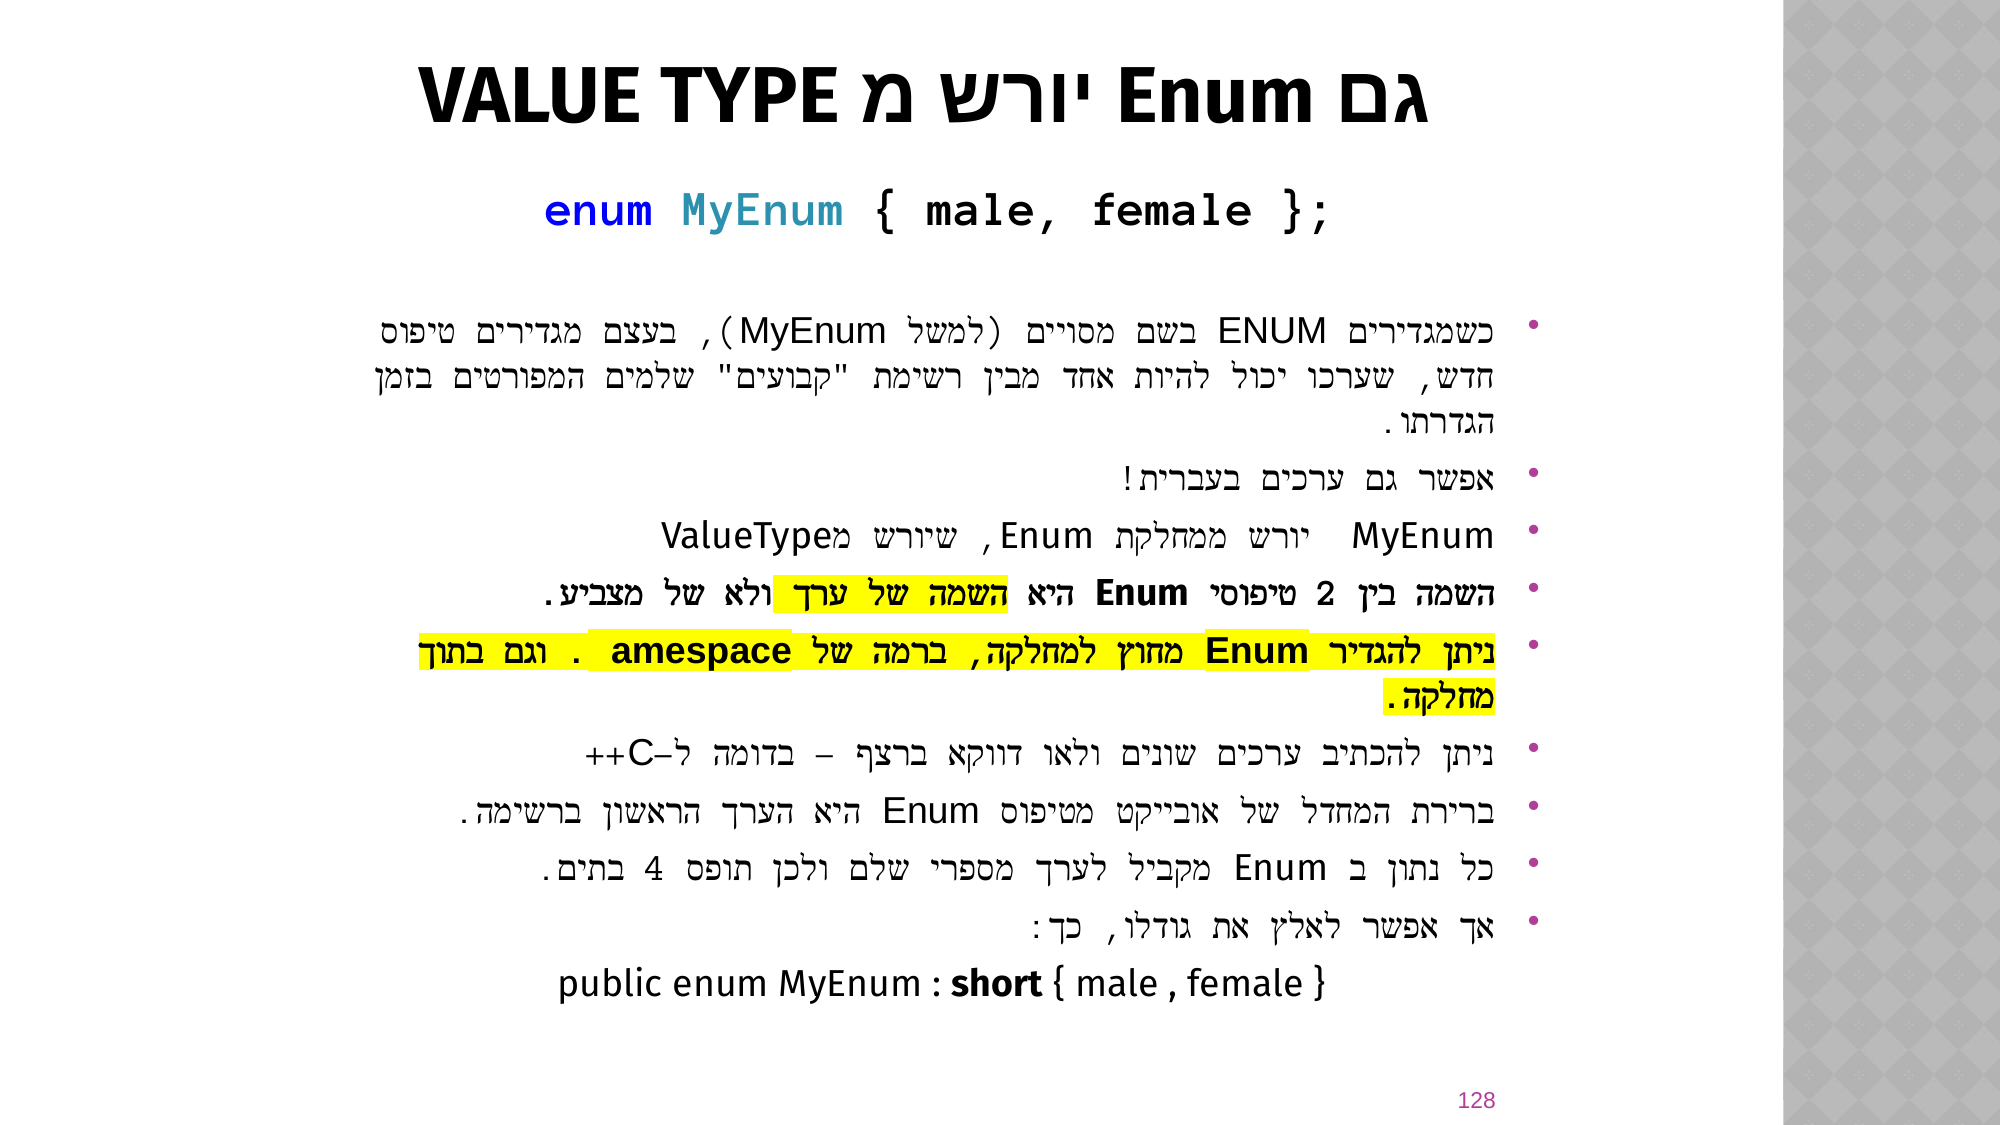

# גם Enum יורש מ VALUE TYPE
enum MyEnum { male, female };

כשמגדירים ENUM בשם מסויים (למשל MyEnum), בעצם מגדירים טיפוס חדש, שערכו יכול להיות אחד מבין רשימת "קבועים" שלמים המפורטים בזמן הגדרתו.
אפשר גם ערכים בעברית!
MyEnum  יורש ממחלקת Enum, שיורש מValueType
השמה בין 2 טיפוסי Enum היא השמה של ערך ולא של מצביע.
ניתן להגדיר Enum מחוץ למחלקה, ברמה של namespace. וגם בתוך מחלקה.
ניתן להכתיב ערכים שונים ולאו דווקא ברצף – בדומה ל-C++
ברירת המחדל של אובייקט מטיפוס Enum היא הערך הראשון ברשימה.
כל נתון ב Enum מקביל לערך מספרי שלם ולכן תופס 4 בתים.
אך אפשר לאלץ את גודלו, כך:
public enum MyEnum : short { male , female }

128